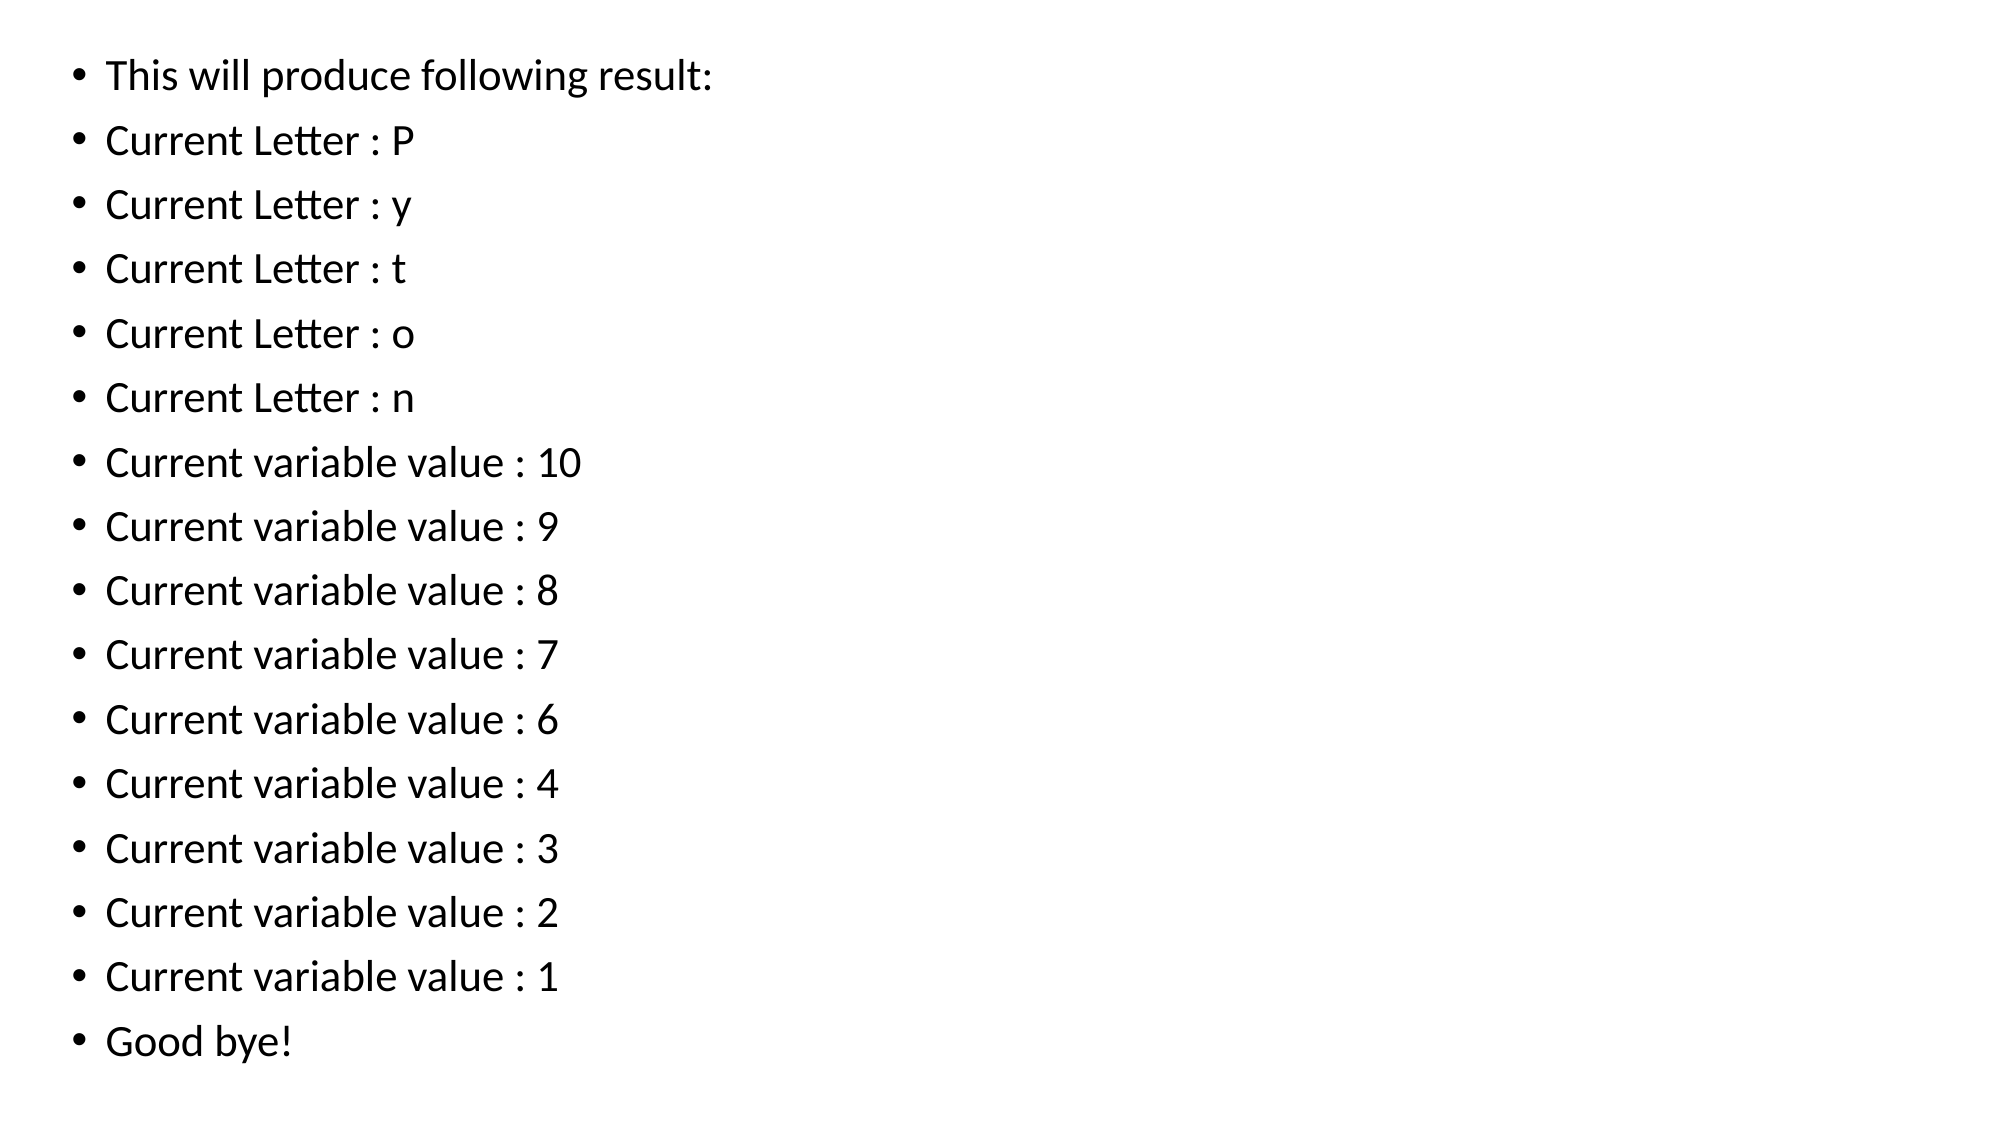

This will produce following result:
Current Letter : P
Current Letter : y
Current Letter : t
Current Letter : o
Current Letter : n
Current variable value : 10
Current variable value : 9
Current variable value : 8
Current variable value : 7
Current variable value : 6
Current variable value : 4
Current variable value : 3
Current variable value : 2
Current variable value : 1
Good bye!